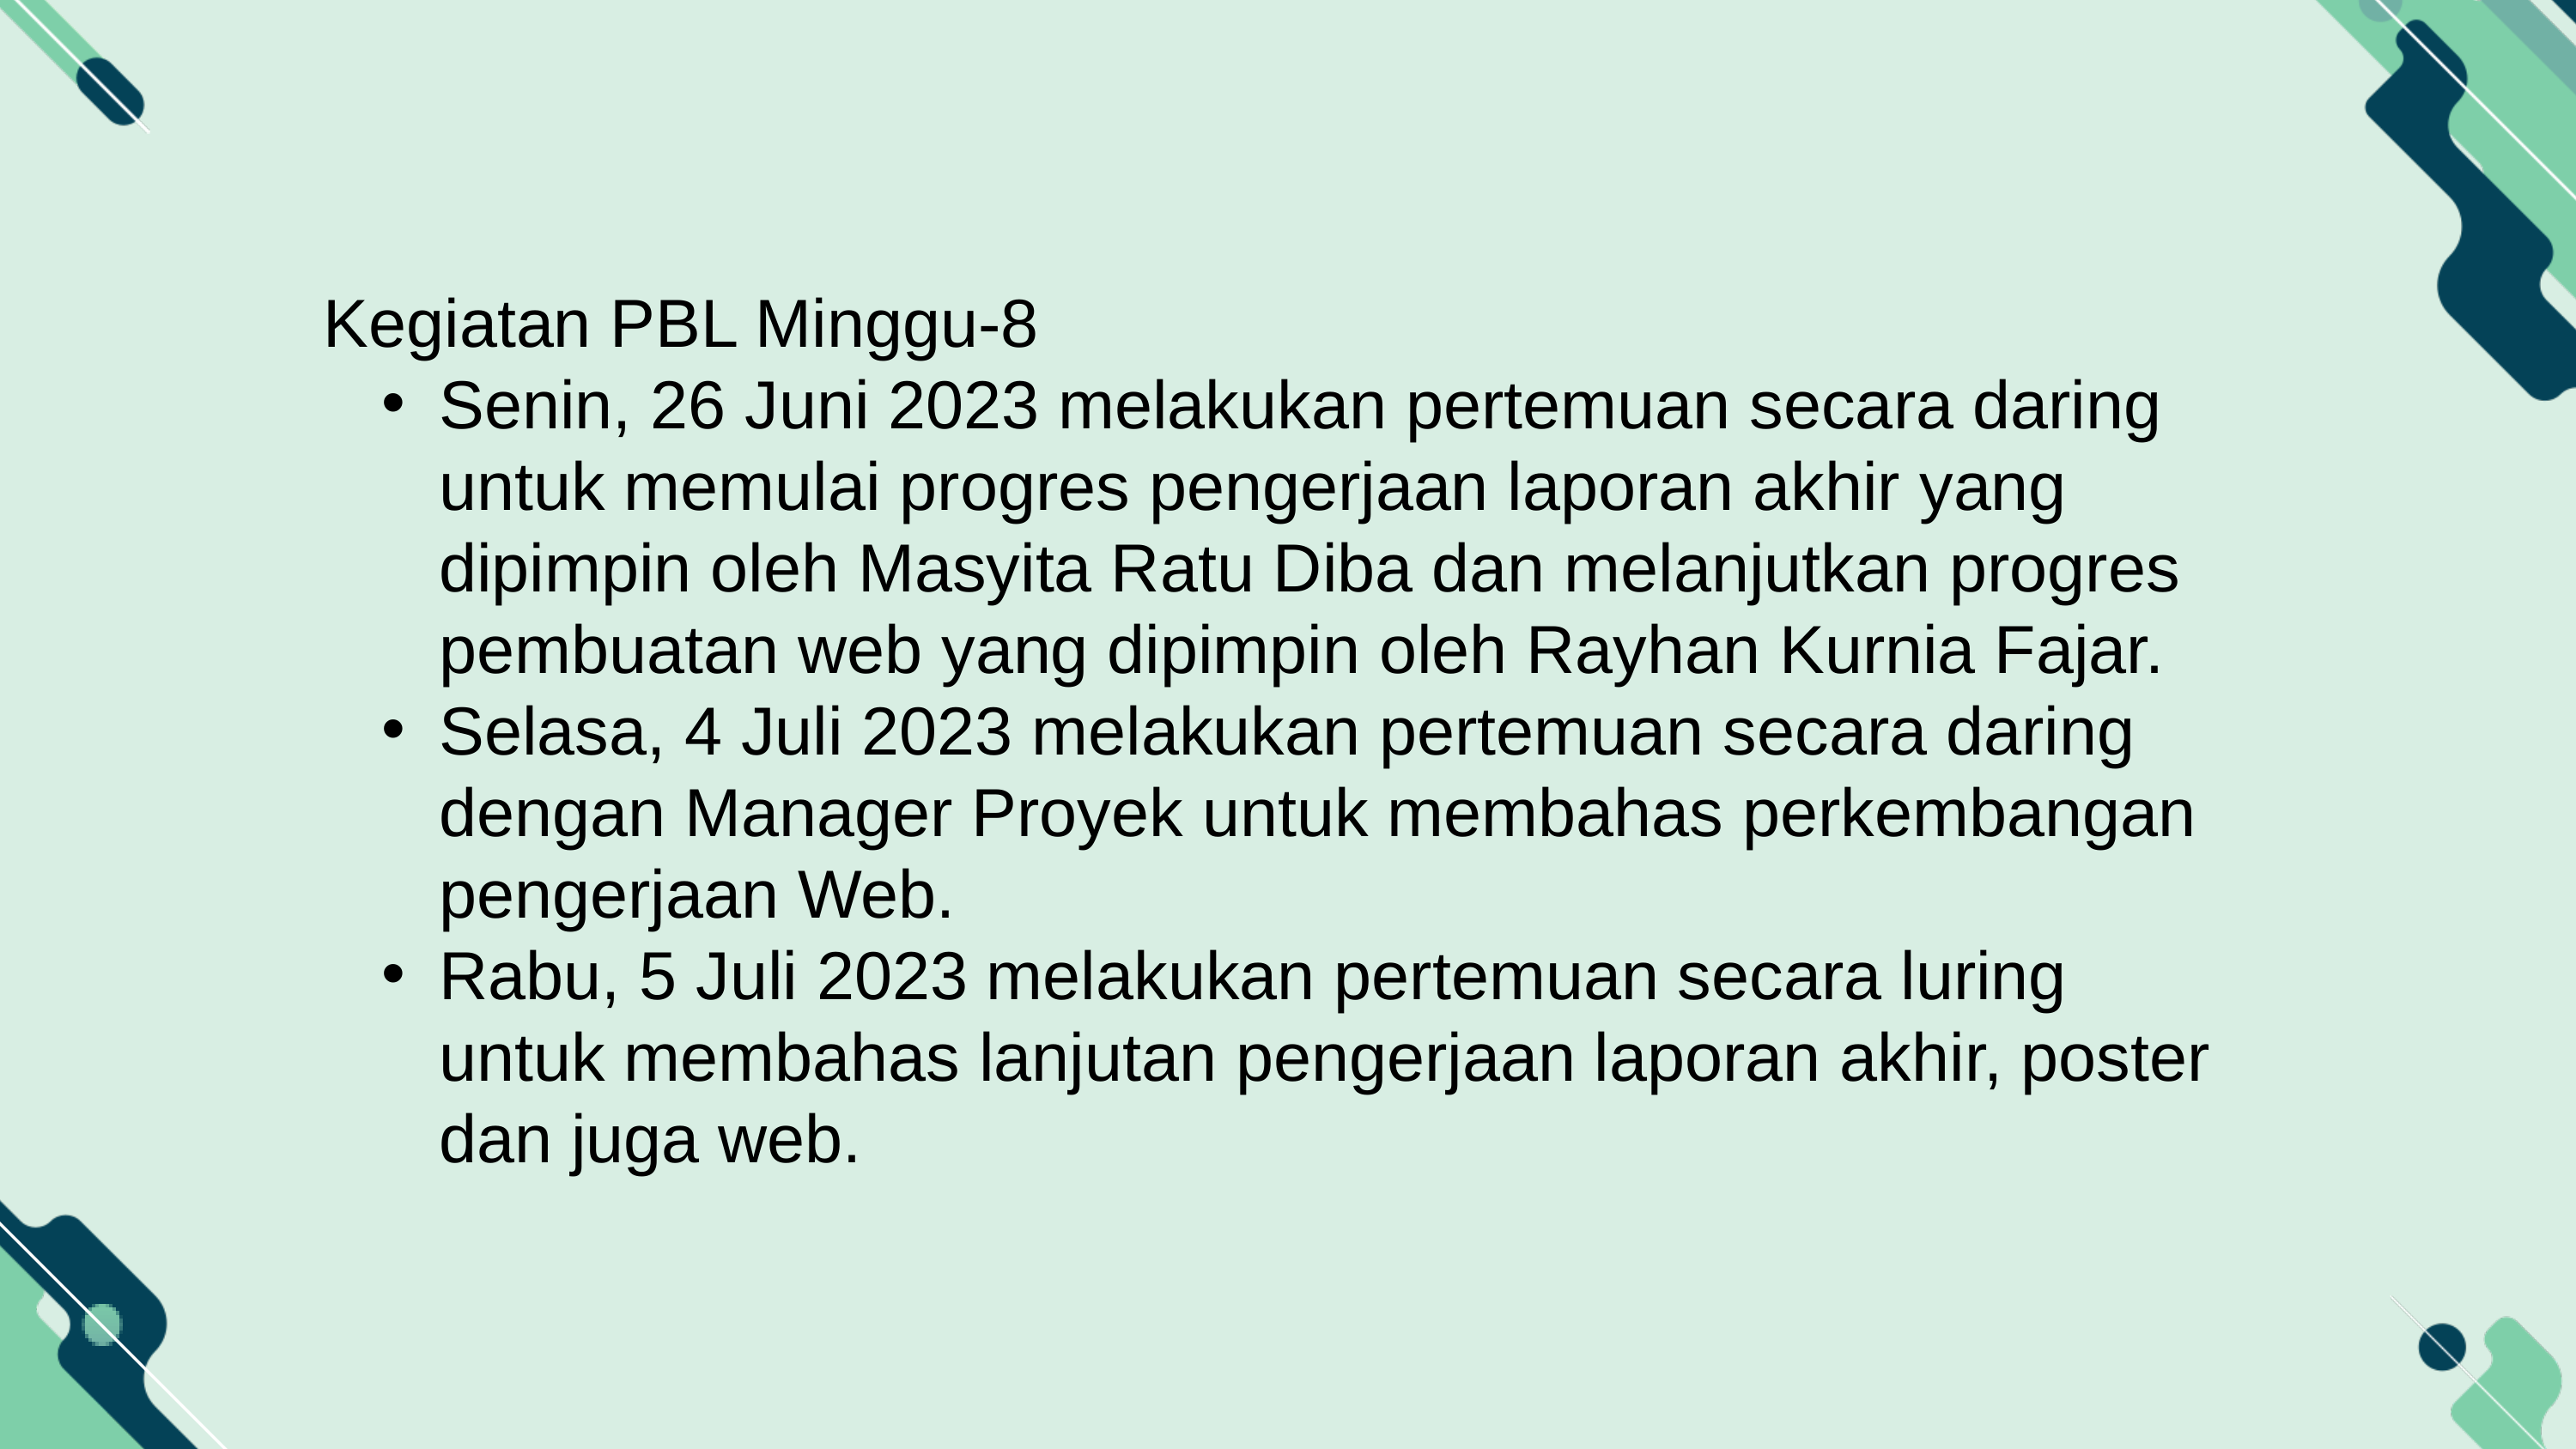

Kegiatan PBL Minggu-8
Senin, 26 Juni 2023 melakukan pertemuan secara daring untuk memulai progres pengerjaan laporan akhir yang dipimpin oleh Masyita Ratu Diba dan melanjutkan progres pembuatan web yang dipimpin oleh Rayhan Kurnia Fajar.
Selasa, 4 Juli 2023 melakukan pertemuan secara daring dengan Manager Proyek untuk membahas perkembangan pengerjaan Web.
Rabu, 5 Juli 2023 melakukan pertemuan secara luring untuk membahas lanjutan pengerjaan laporan akhir, poster dan juga web.